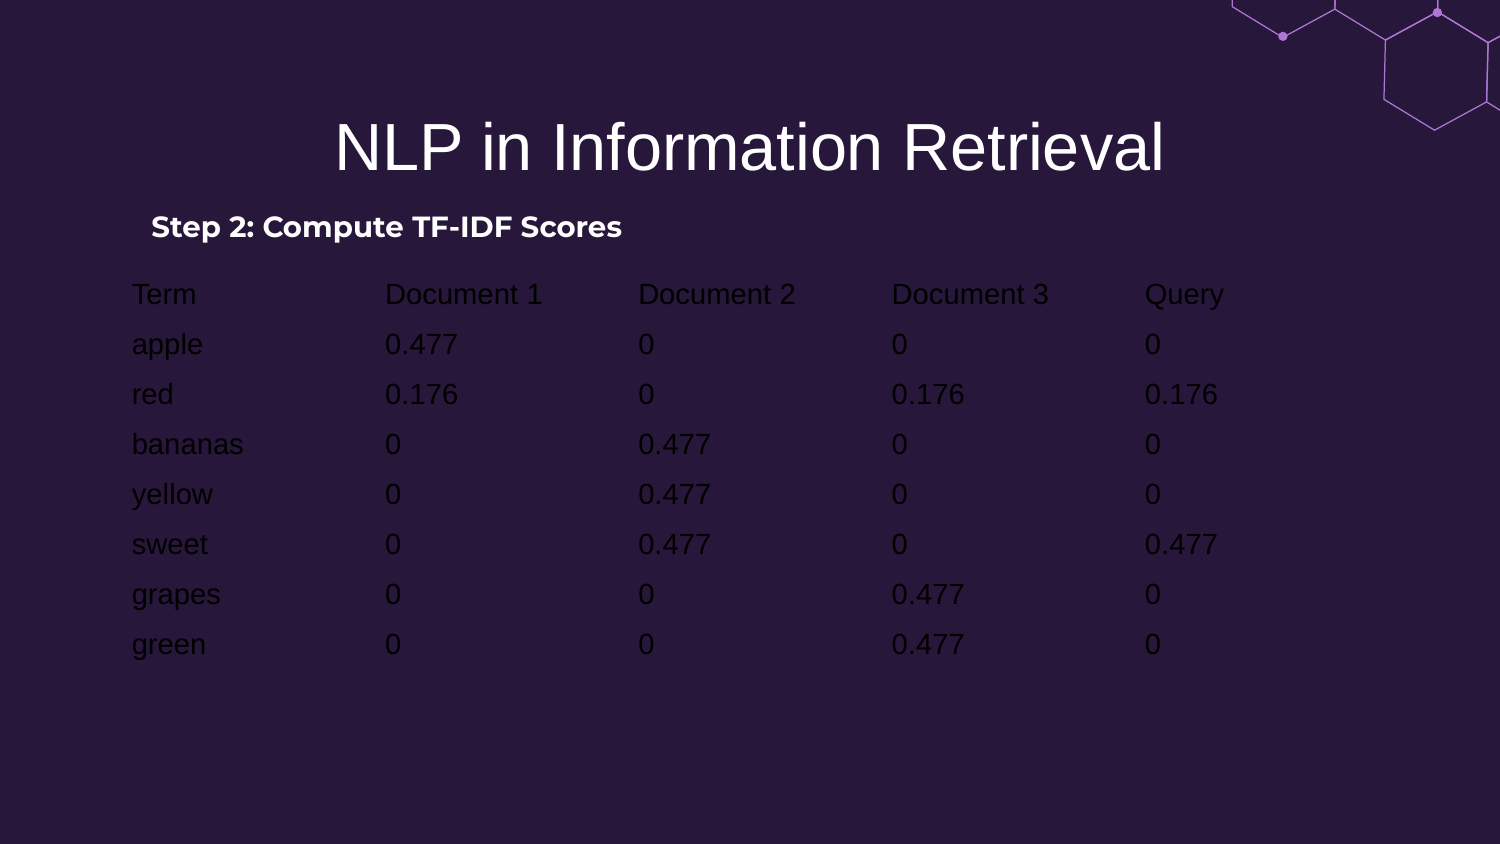

# NLP in Information Retrieval
Step 2: Compute TF-IDF Scores
| Term | Document 1 | Document 2 | Document 3 | Query |
| --- | --- | --- | --- | --- |
| apple | 0.477 | 0 | 0 | 0 |
| red | 0.176 | 0 | 0.176 | 0.176 |
| bananas | 0 | 0.477 | 0 | 0 |
| yellow | 0 | 0.477 | 0 | 0 |
| sweet | 0 | 0.477 | 0 | 0.477 |
| grapes | 0 | 0 | 0.477 | 0 |
| green | 0 | 0 | 0.477 | 0 |